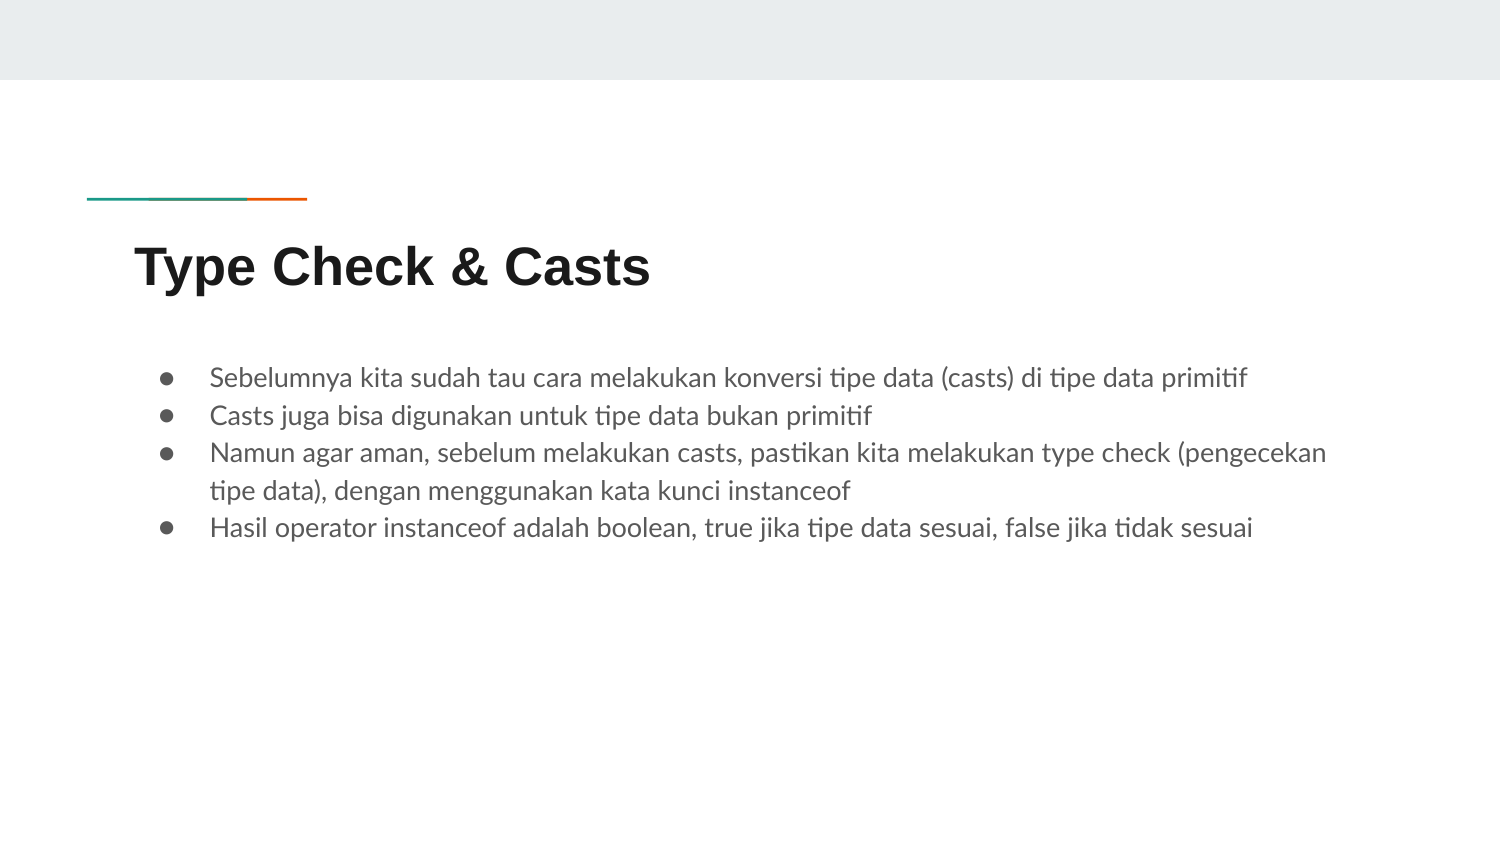

# Type Check & Casts
Sebelumnya kita sudah tau cara melakukan konversi tipe data (casts) di tipe data primitif
Casts juga bisa digunakan untuk tipe data bukan primitif
Namun agar aman, sebelum melakukan casts, pastikan kita melakukan type check (pengecekan tipe data), dengan menggunakan kata kunci instanceof
Hasil operator instanceof adalah boolean, true jika tipe data sesuai, false jika tidak sesuai